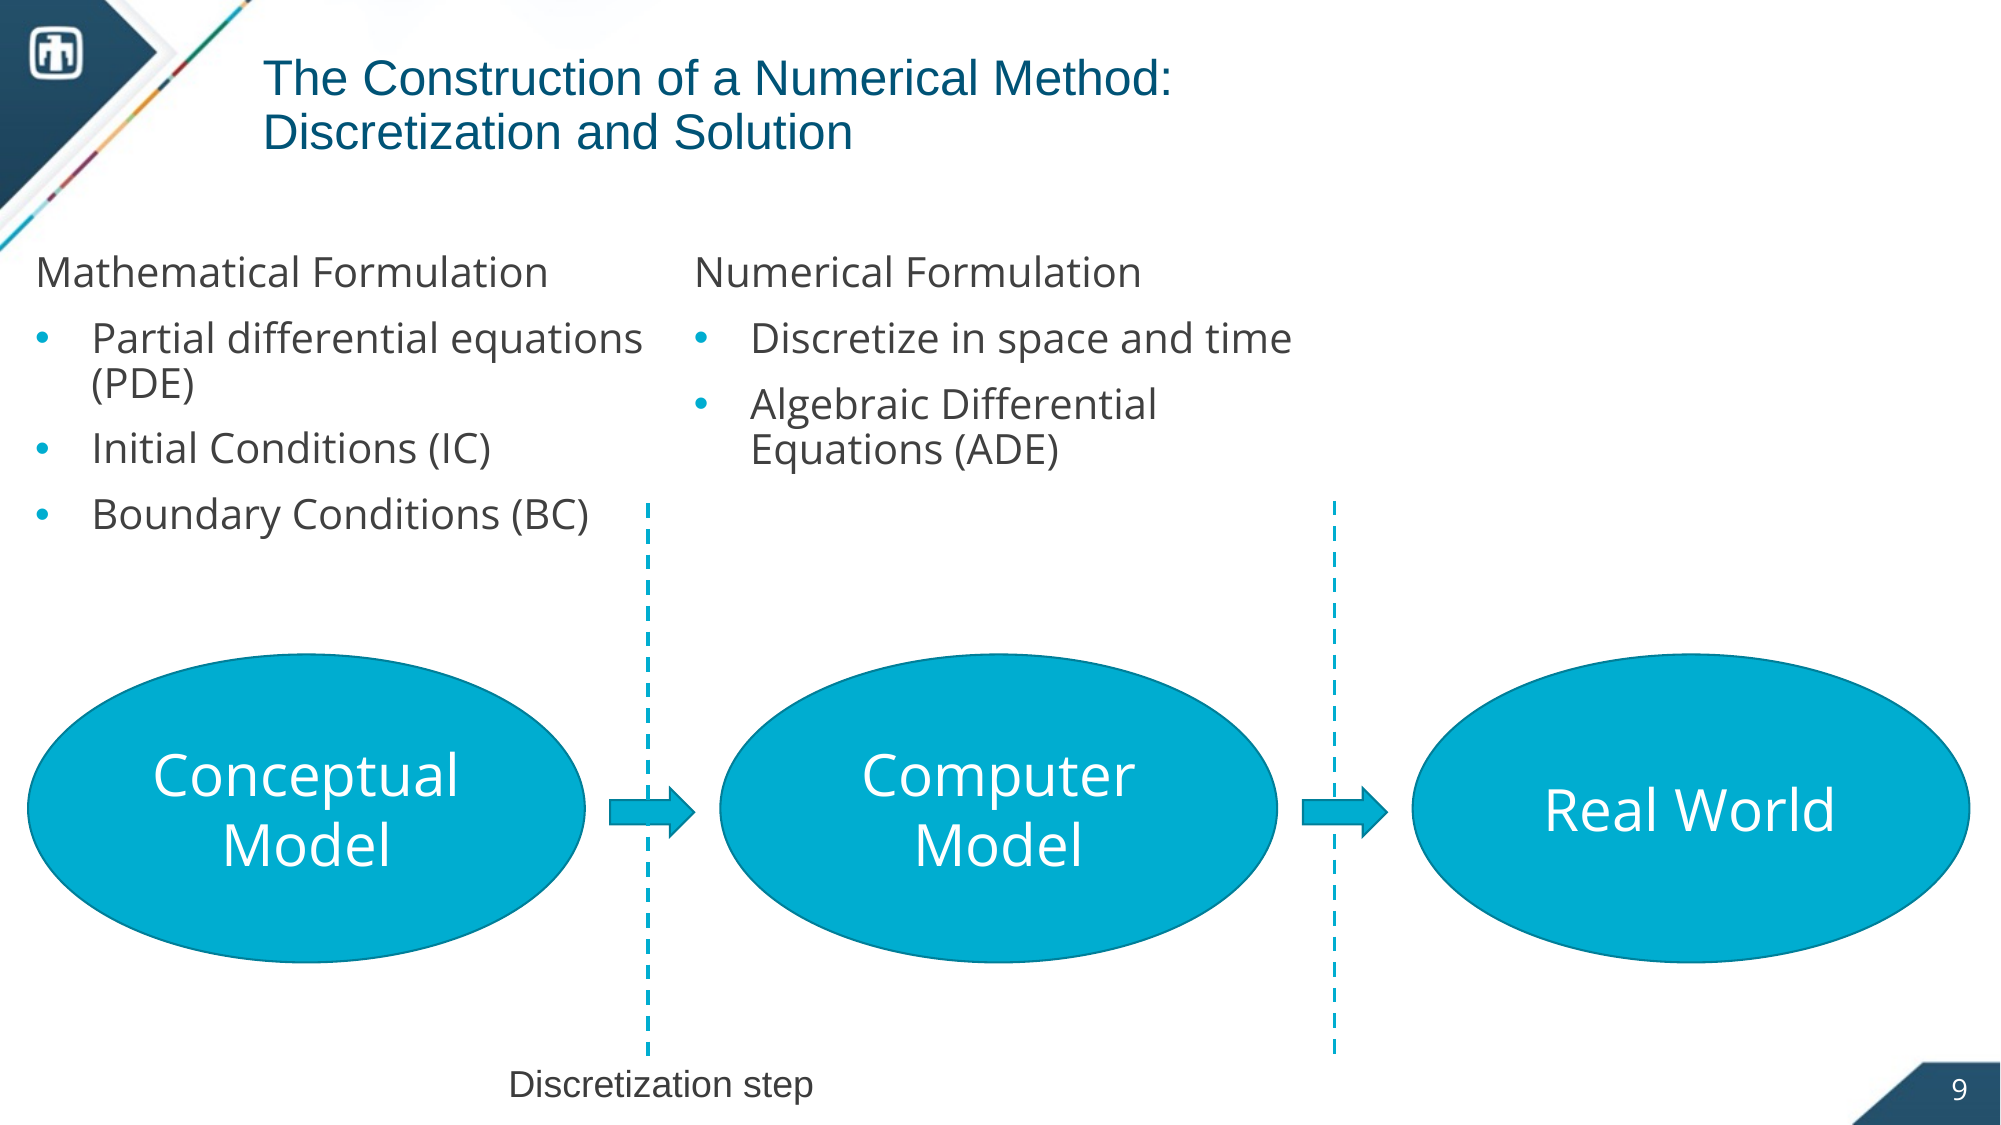

# The Construction of a Numerical Method: Discretization and Solution
Mathematical Formulation
Partial differential equations (PDE)
Initial Conditions (IC)
Boundary Conditions (BC)
Numerical Formulation
Discretize in space and time
Algebraic Differential Equations (ADE)
Conceptual
Model
Computer Model
Real World

Discretization step
9